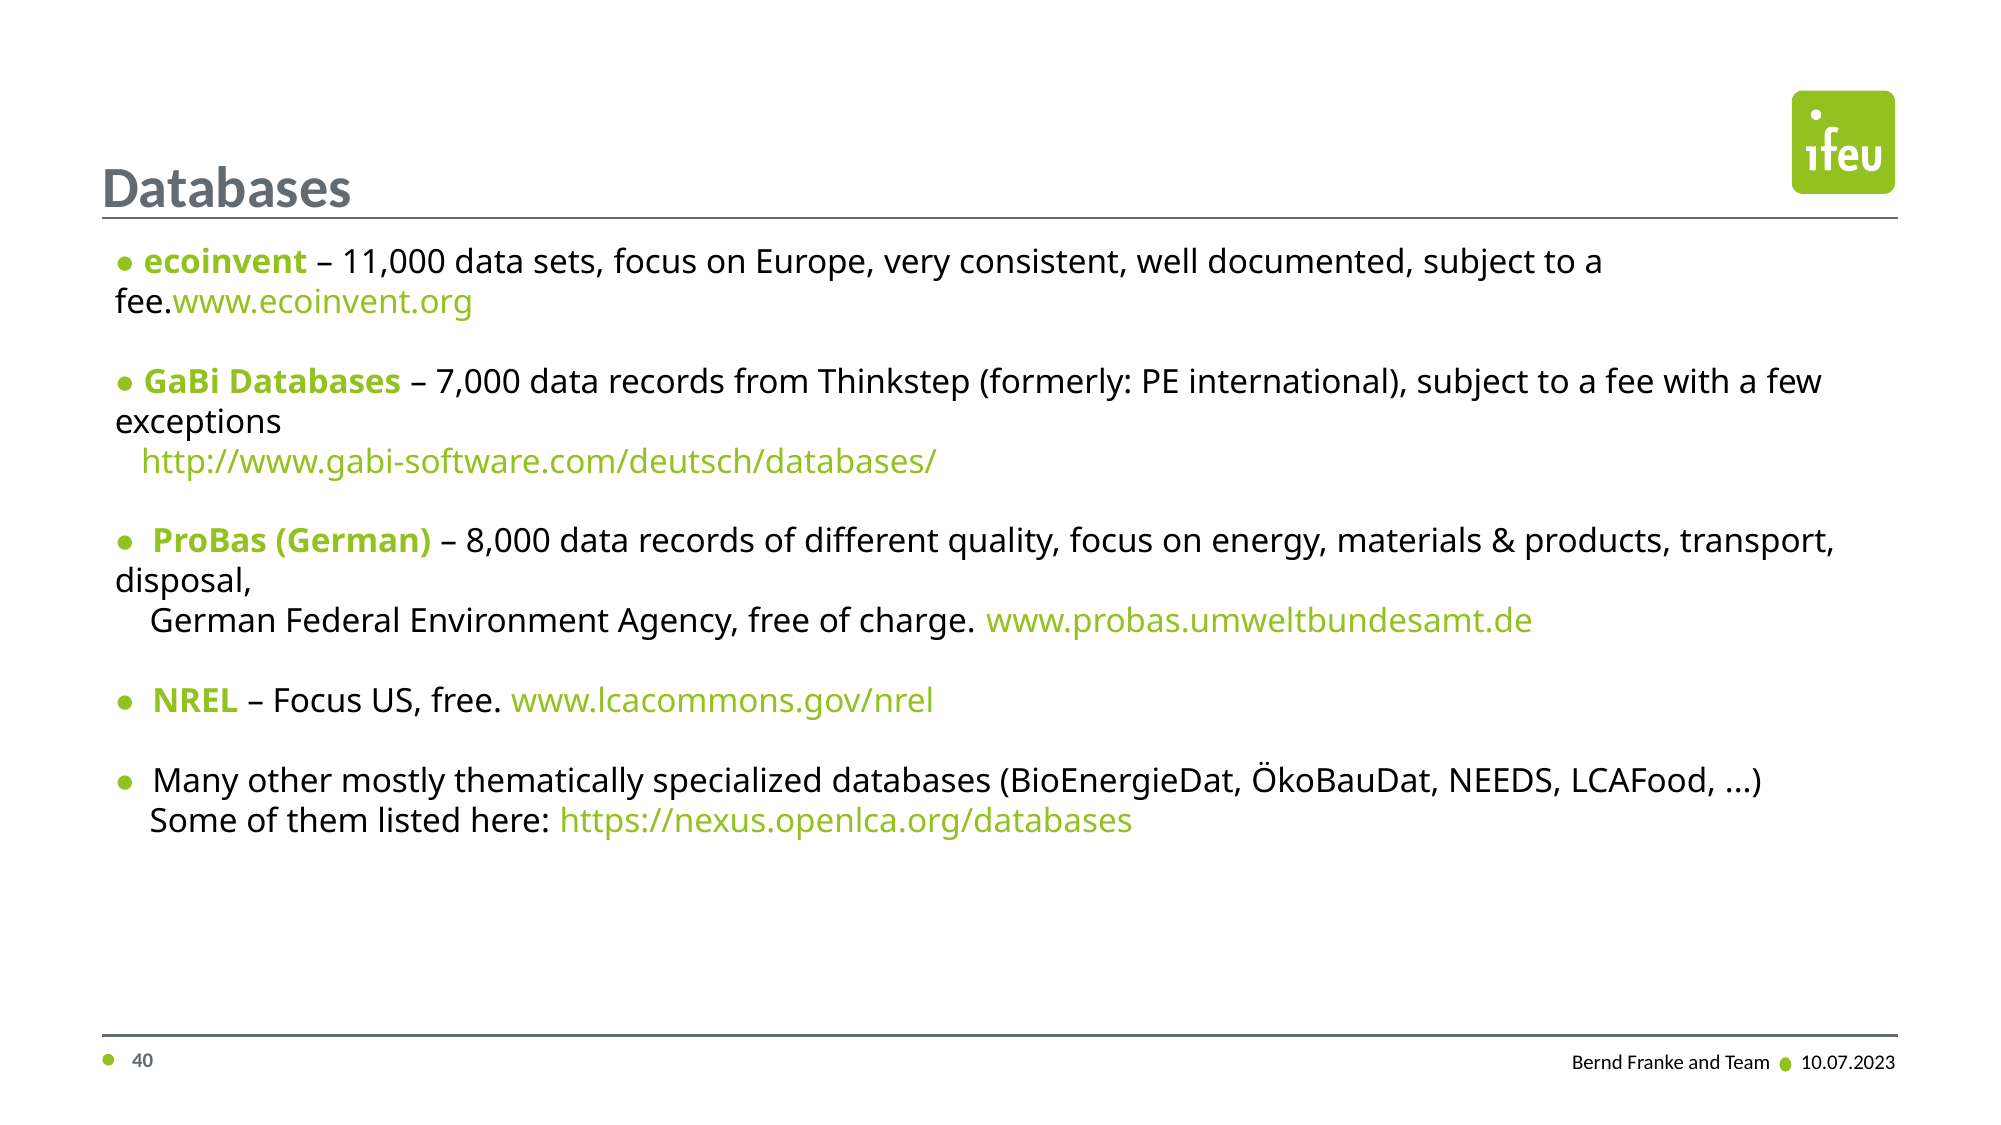

# Databases

● ecoinvent – 11,000 data sets, focus on Europe, very consistent, well documented, subject to a fee.www.ecoinvent.org

● GaBi Databases – 7,000 data records from Thinkstep (formerly: PE international), subject to a fee with a few exceptions
   http://www.gabi-software.com/deutsch/databases/

●  ProBas (German) – 8,000 data records of different quality, focus on energy, materials & products, transport, disposal,
    German Federal Environment Agency, free of charge. www.probas.umweltbundesamt.de

●  NREL – Focus US, free. www.lcacommons.gov/nrel

●  Many other mostly thematically specialized databases (BioEnergieDat, ÖkoBauDat, NEEDS, LCAFood, ...)
    Some of them listed here: https://nexus.openlca.org/databases